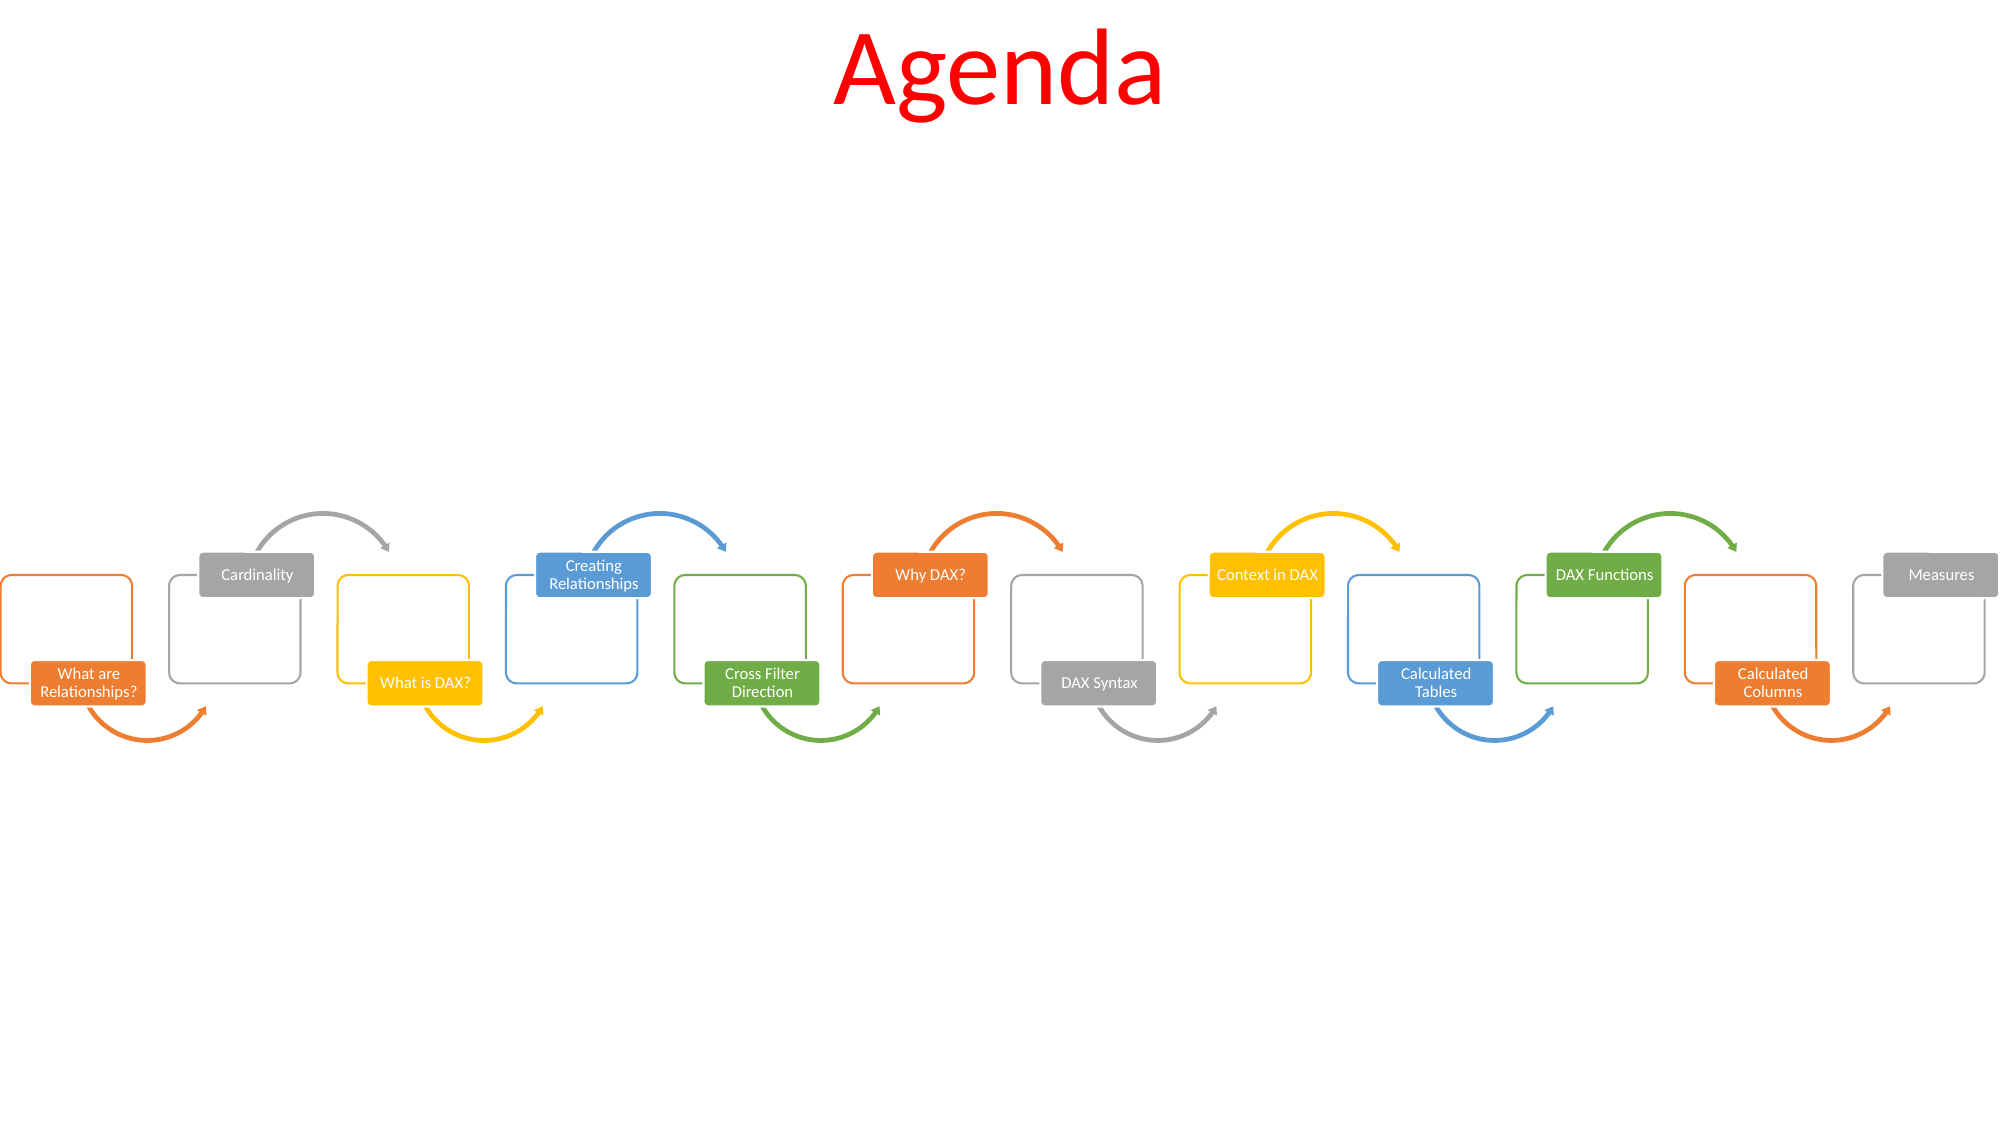

# Agenda
What are Relationships?
Cardinality
What is DAX?
Creating Relationships
Cross Filter Direction
Why DAX?
DAX Syntax
Context in DAX
Calculated Tables
DAX Functions
Calculated Columns
Measures